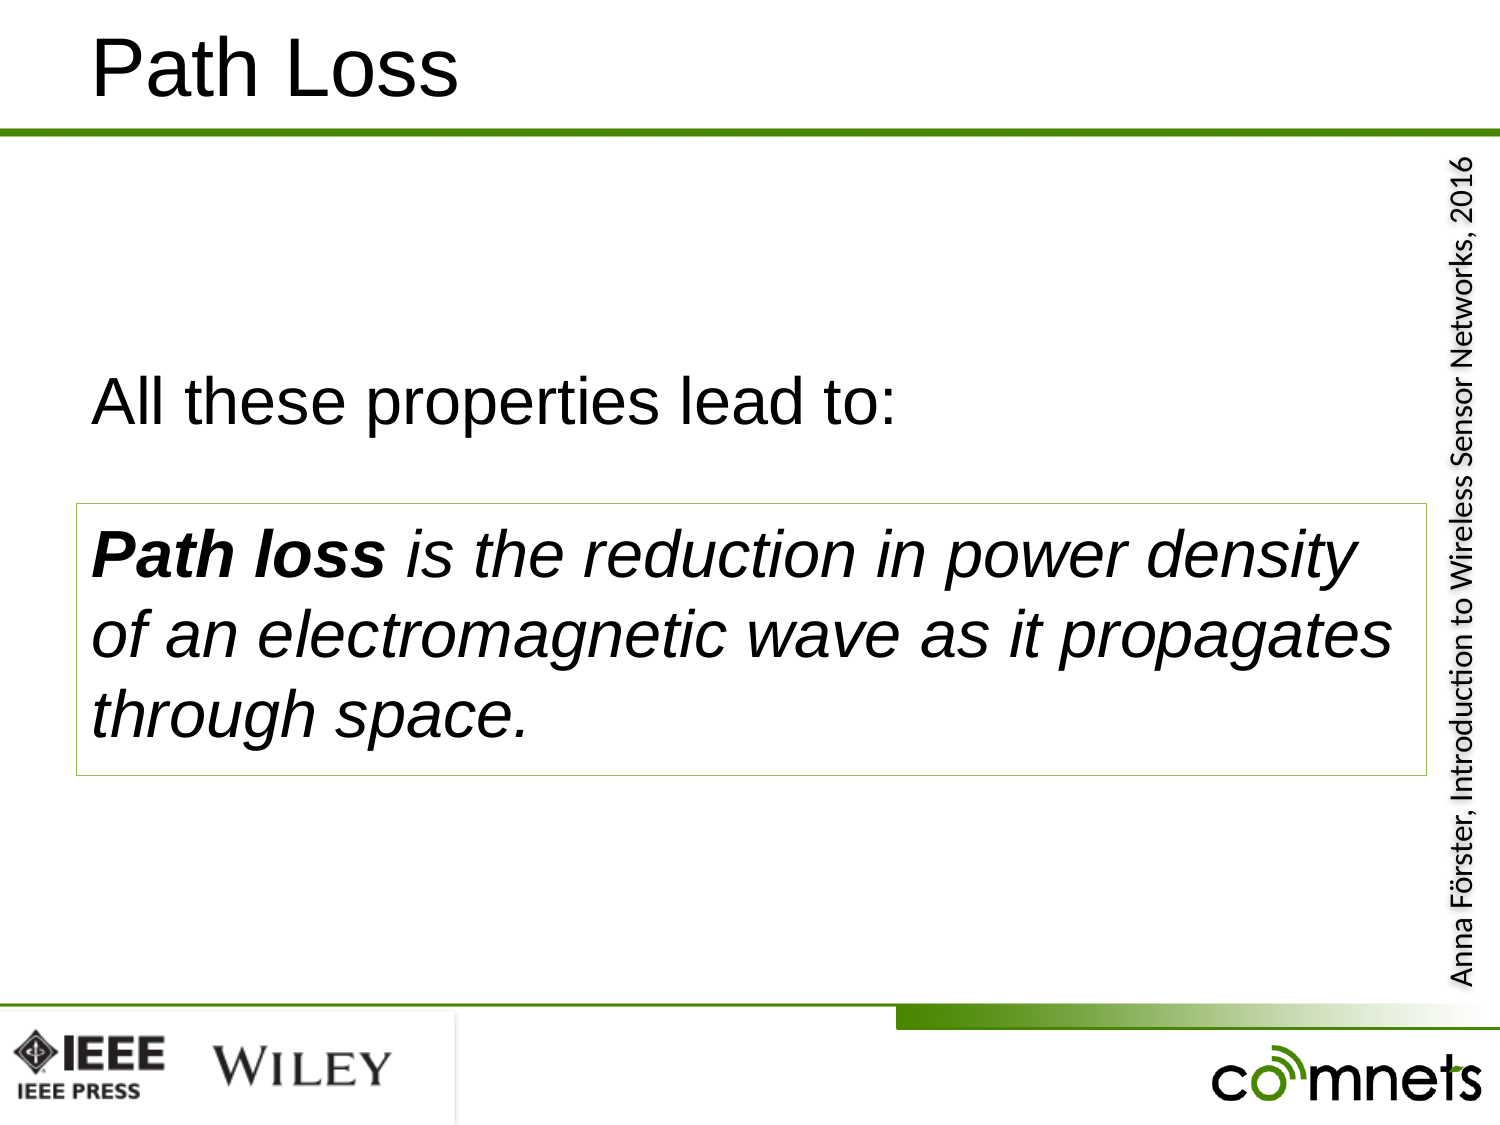

# Path Loss
All these properties lead to:

Path loss is the reduction in power density of an electromagnetic wave as it propagates through space.